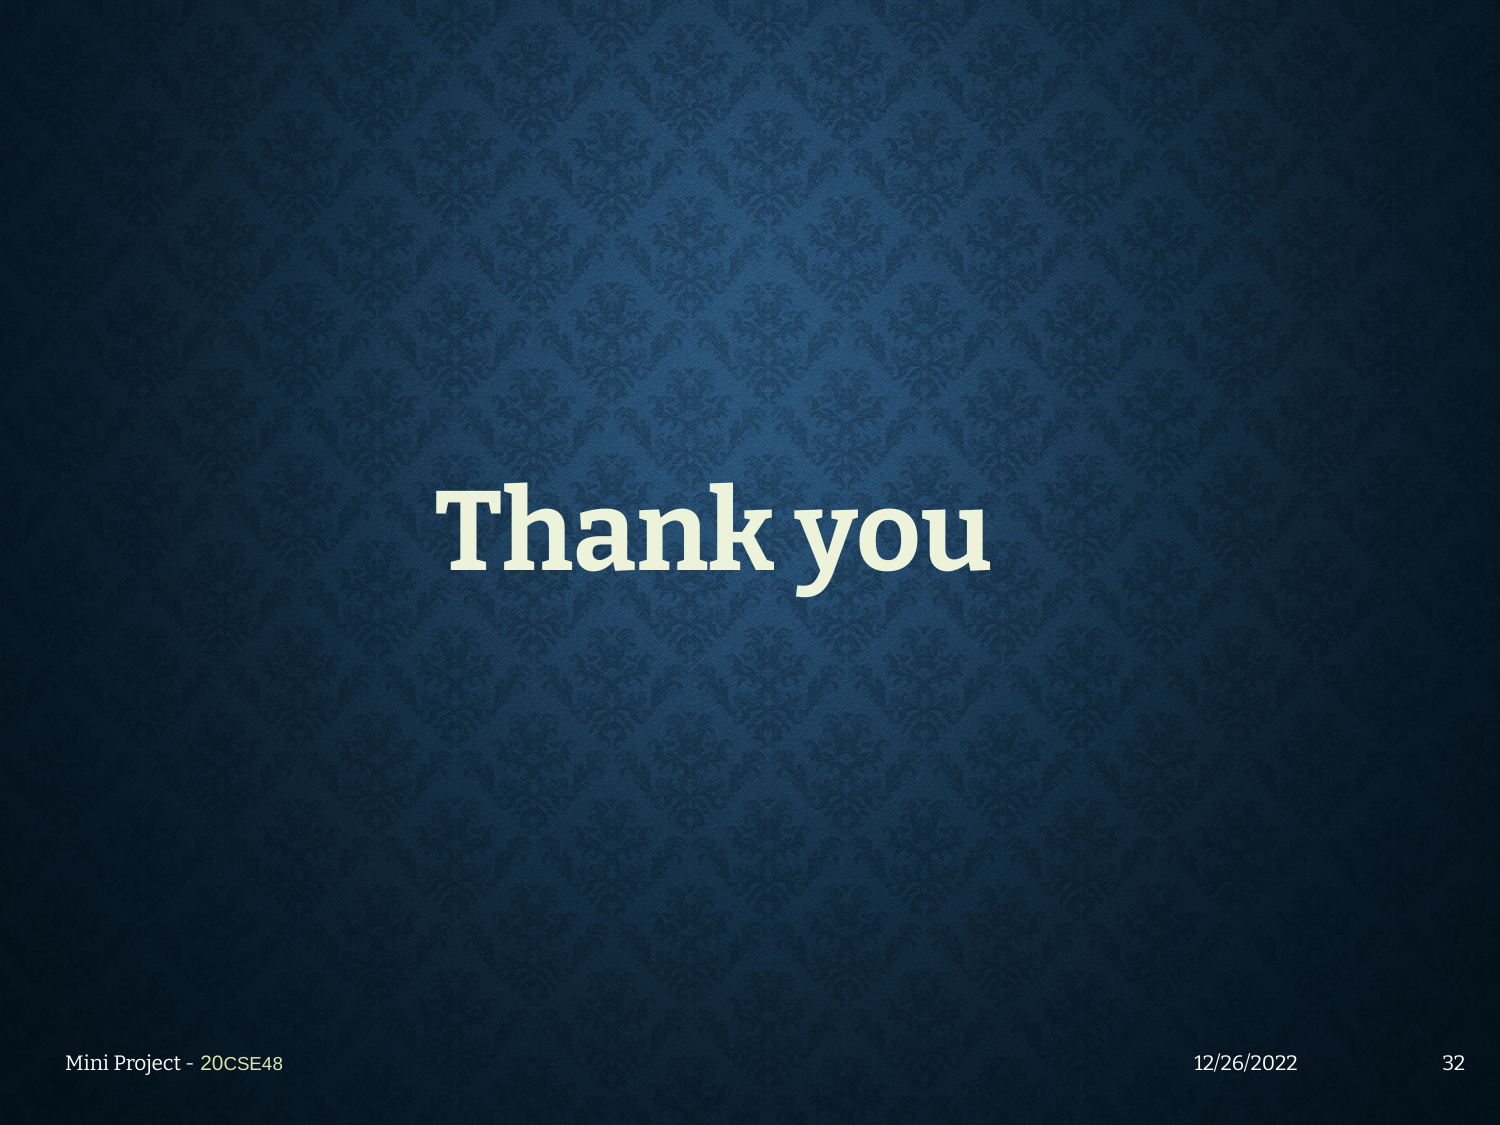

Thank you
Mini Project - 20CSE48
12/26/2022
32